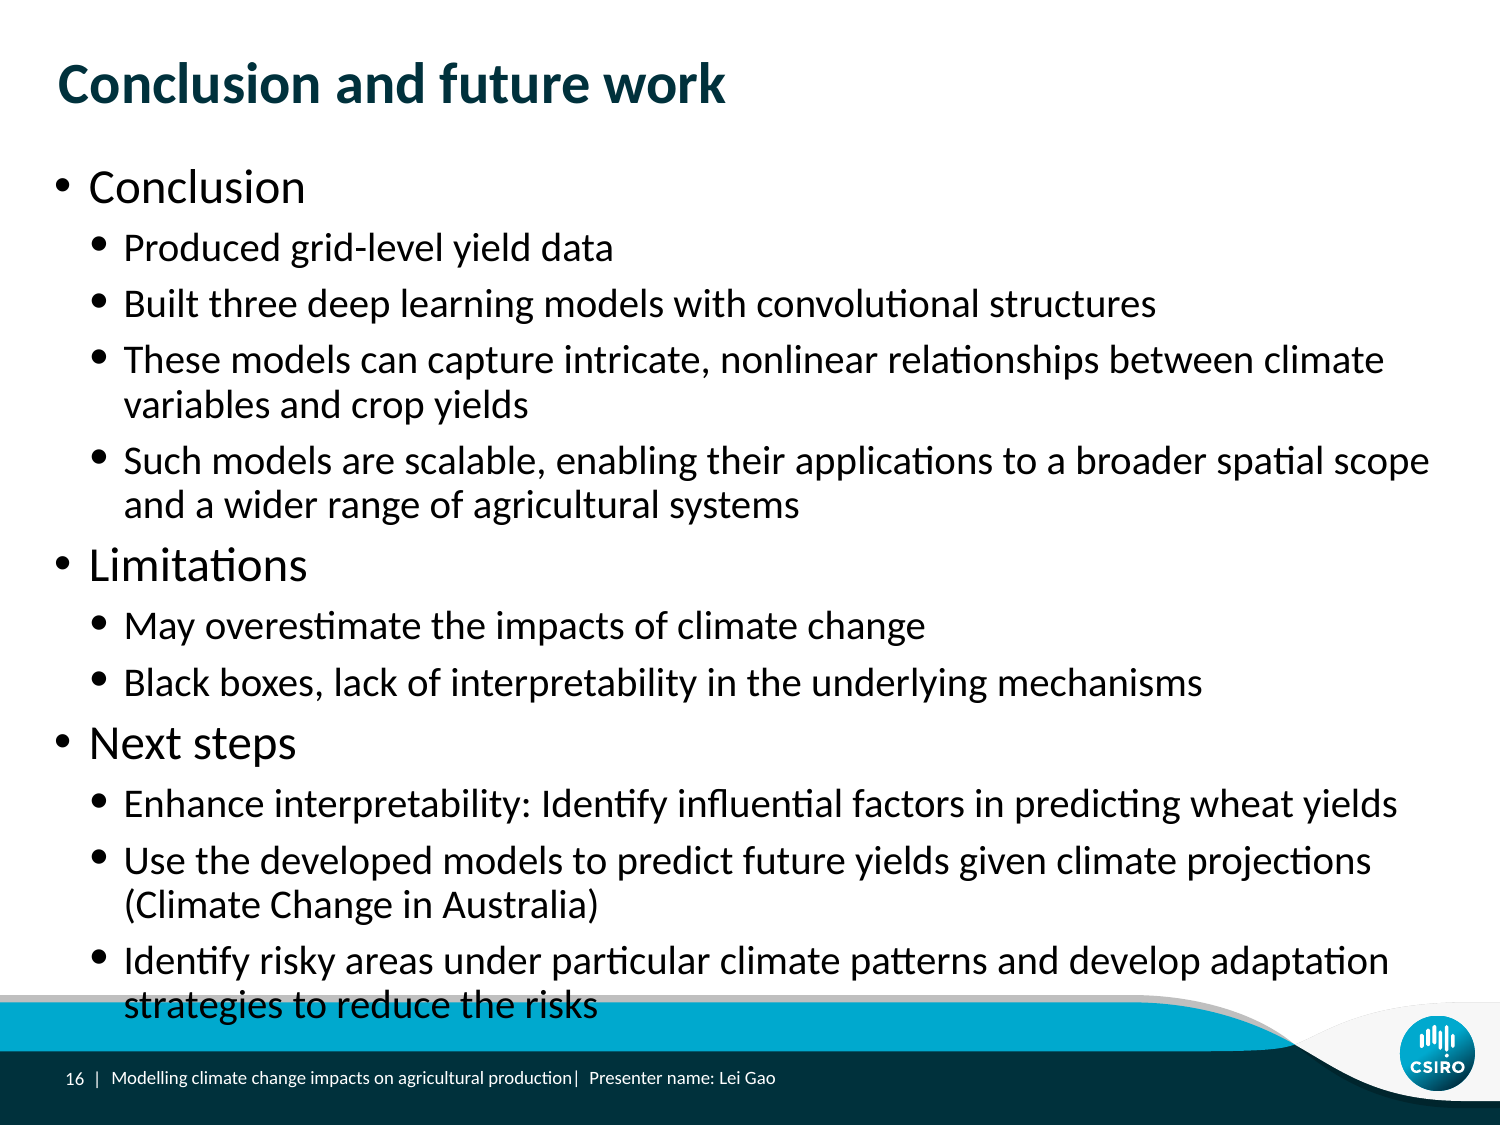

# Conclusion and future work
Conclusion
Produced grid-level yield data
Built three deep learning models with convolutional structures
These models can capture intricate, nonlinear relationships between climate variables and crop yields
Such models are scalable, enabling their applications to a broader spatial scope and a wider range of agricultural systems
Limitations
May overestimate the impacts of climate change
Black boxes, lack of interpretability in the underlying mechanisms
Next steps
Enhance interpretability: Identify influential factors in predicting wheat yields
Use the developed models to predict future yields given climate projections (Climate Change in Australia)
Identify risky areas under particular climate patterns and develop adaptation strategies to reduce the risks
16  |
Modelling climate change impacts on agricultural production|  Presenter name: Lei Gao